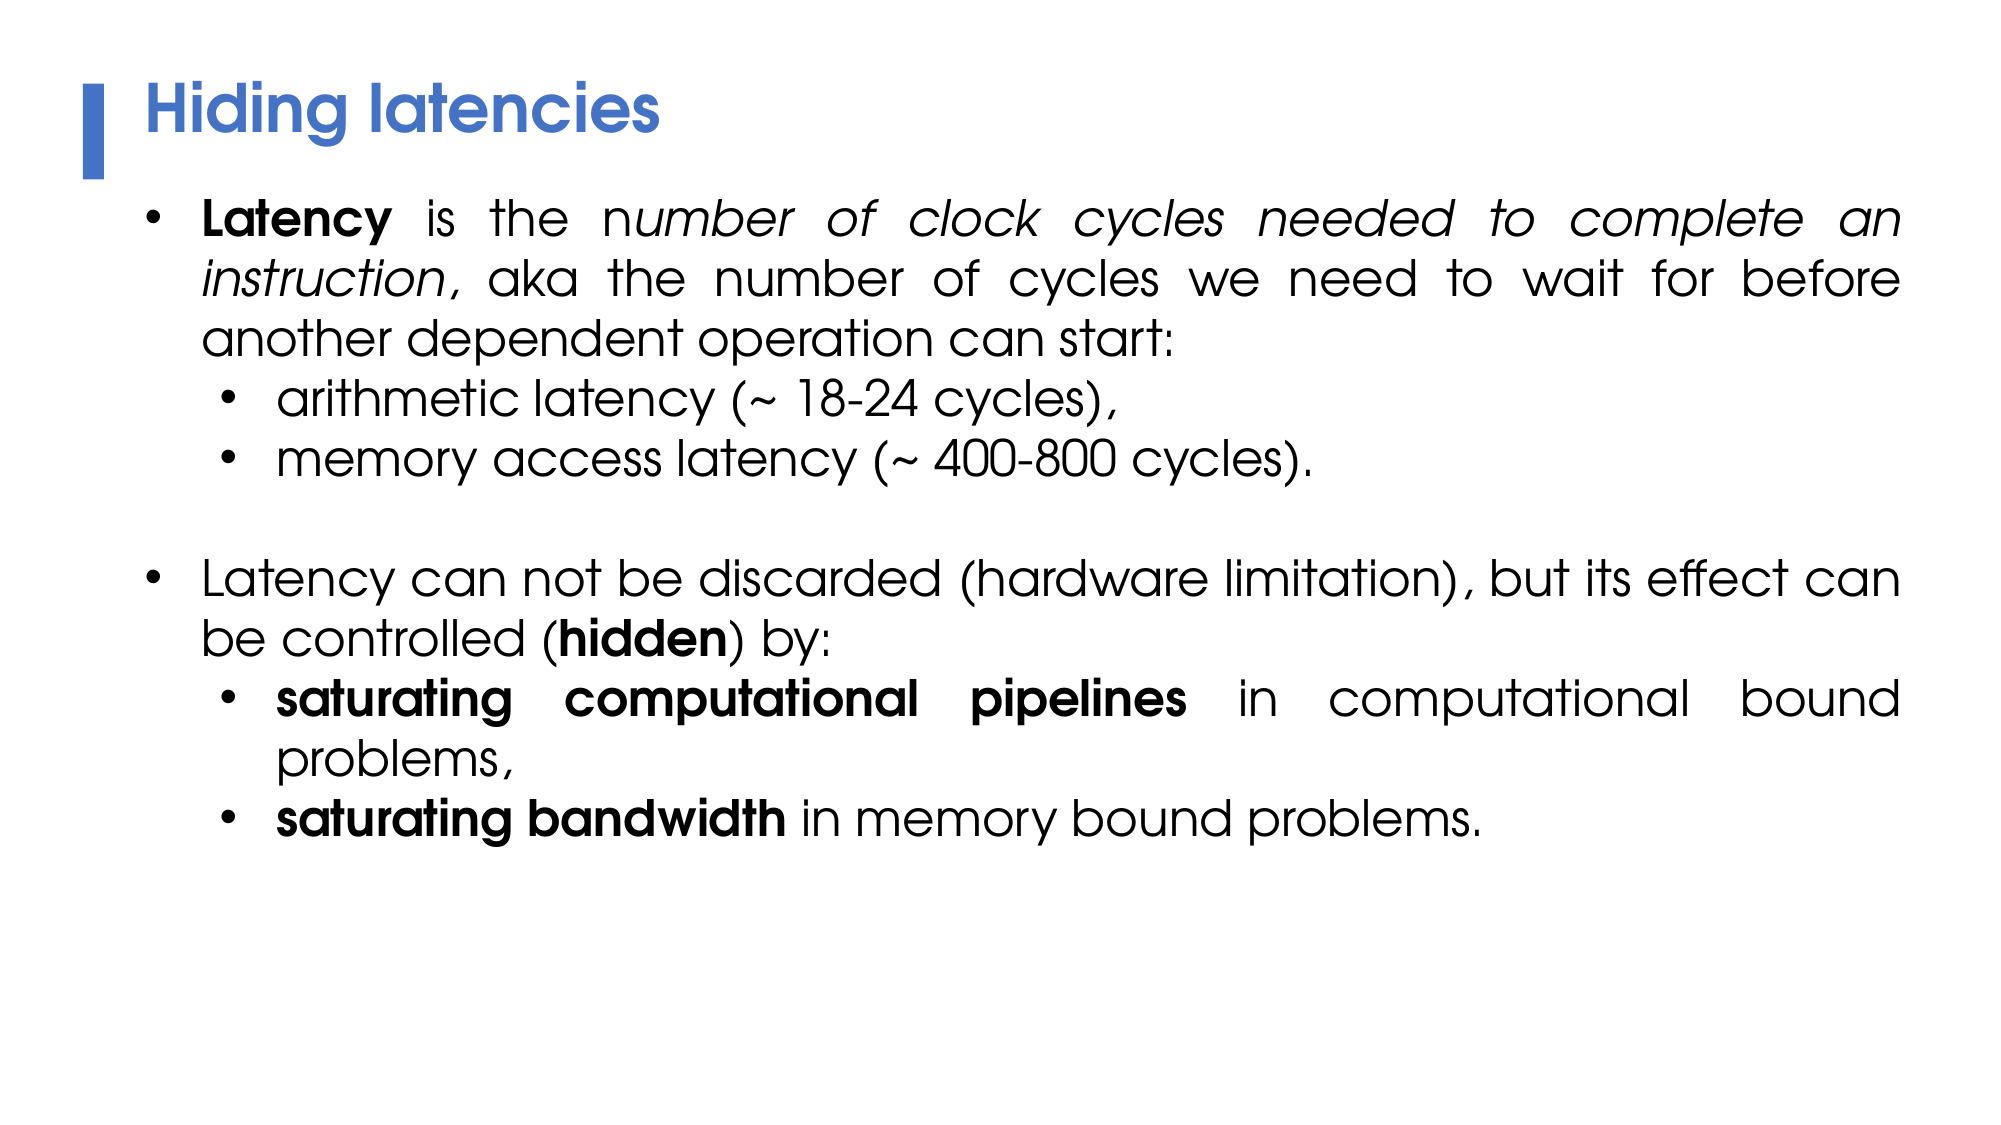

Hiding latencies

Latency is the number of clock cycles needed to complete an instruction, aka the number of cycles we need to wait for before another dependent operation can start:
arithmetic latency (~ 18-24 cycles),
memory access latency (~ 400-800 cycles).

Latency can not be discarded (hardware limitation), but its effect can be controlled (hidden) by:
saturating computational pipelines in computational bound problems,
saturating bandwidth in memory bound problems.